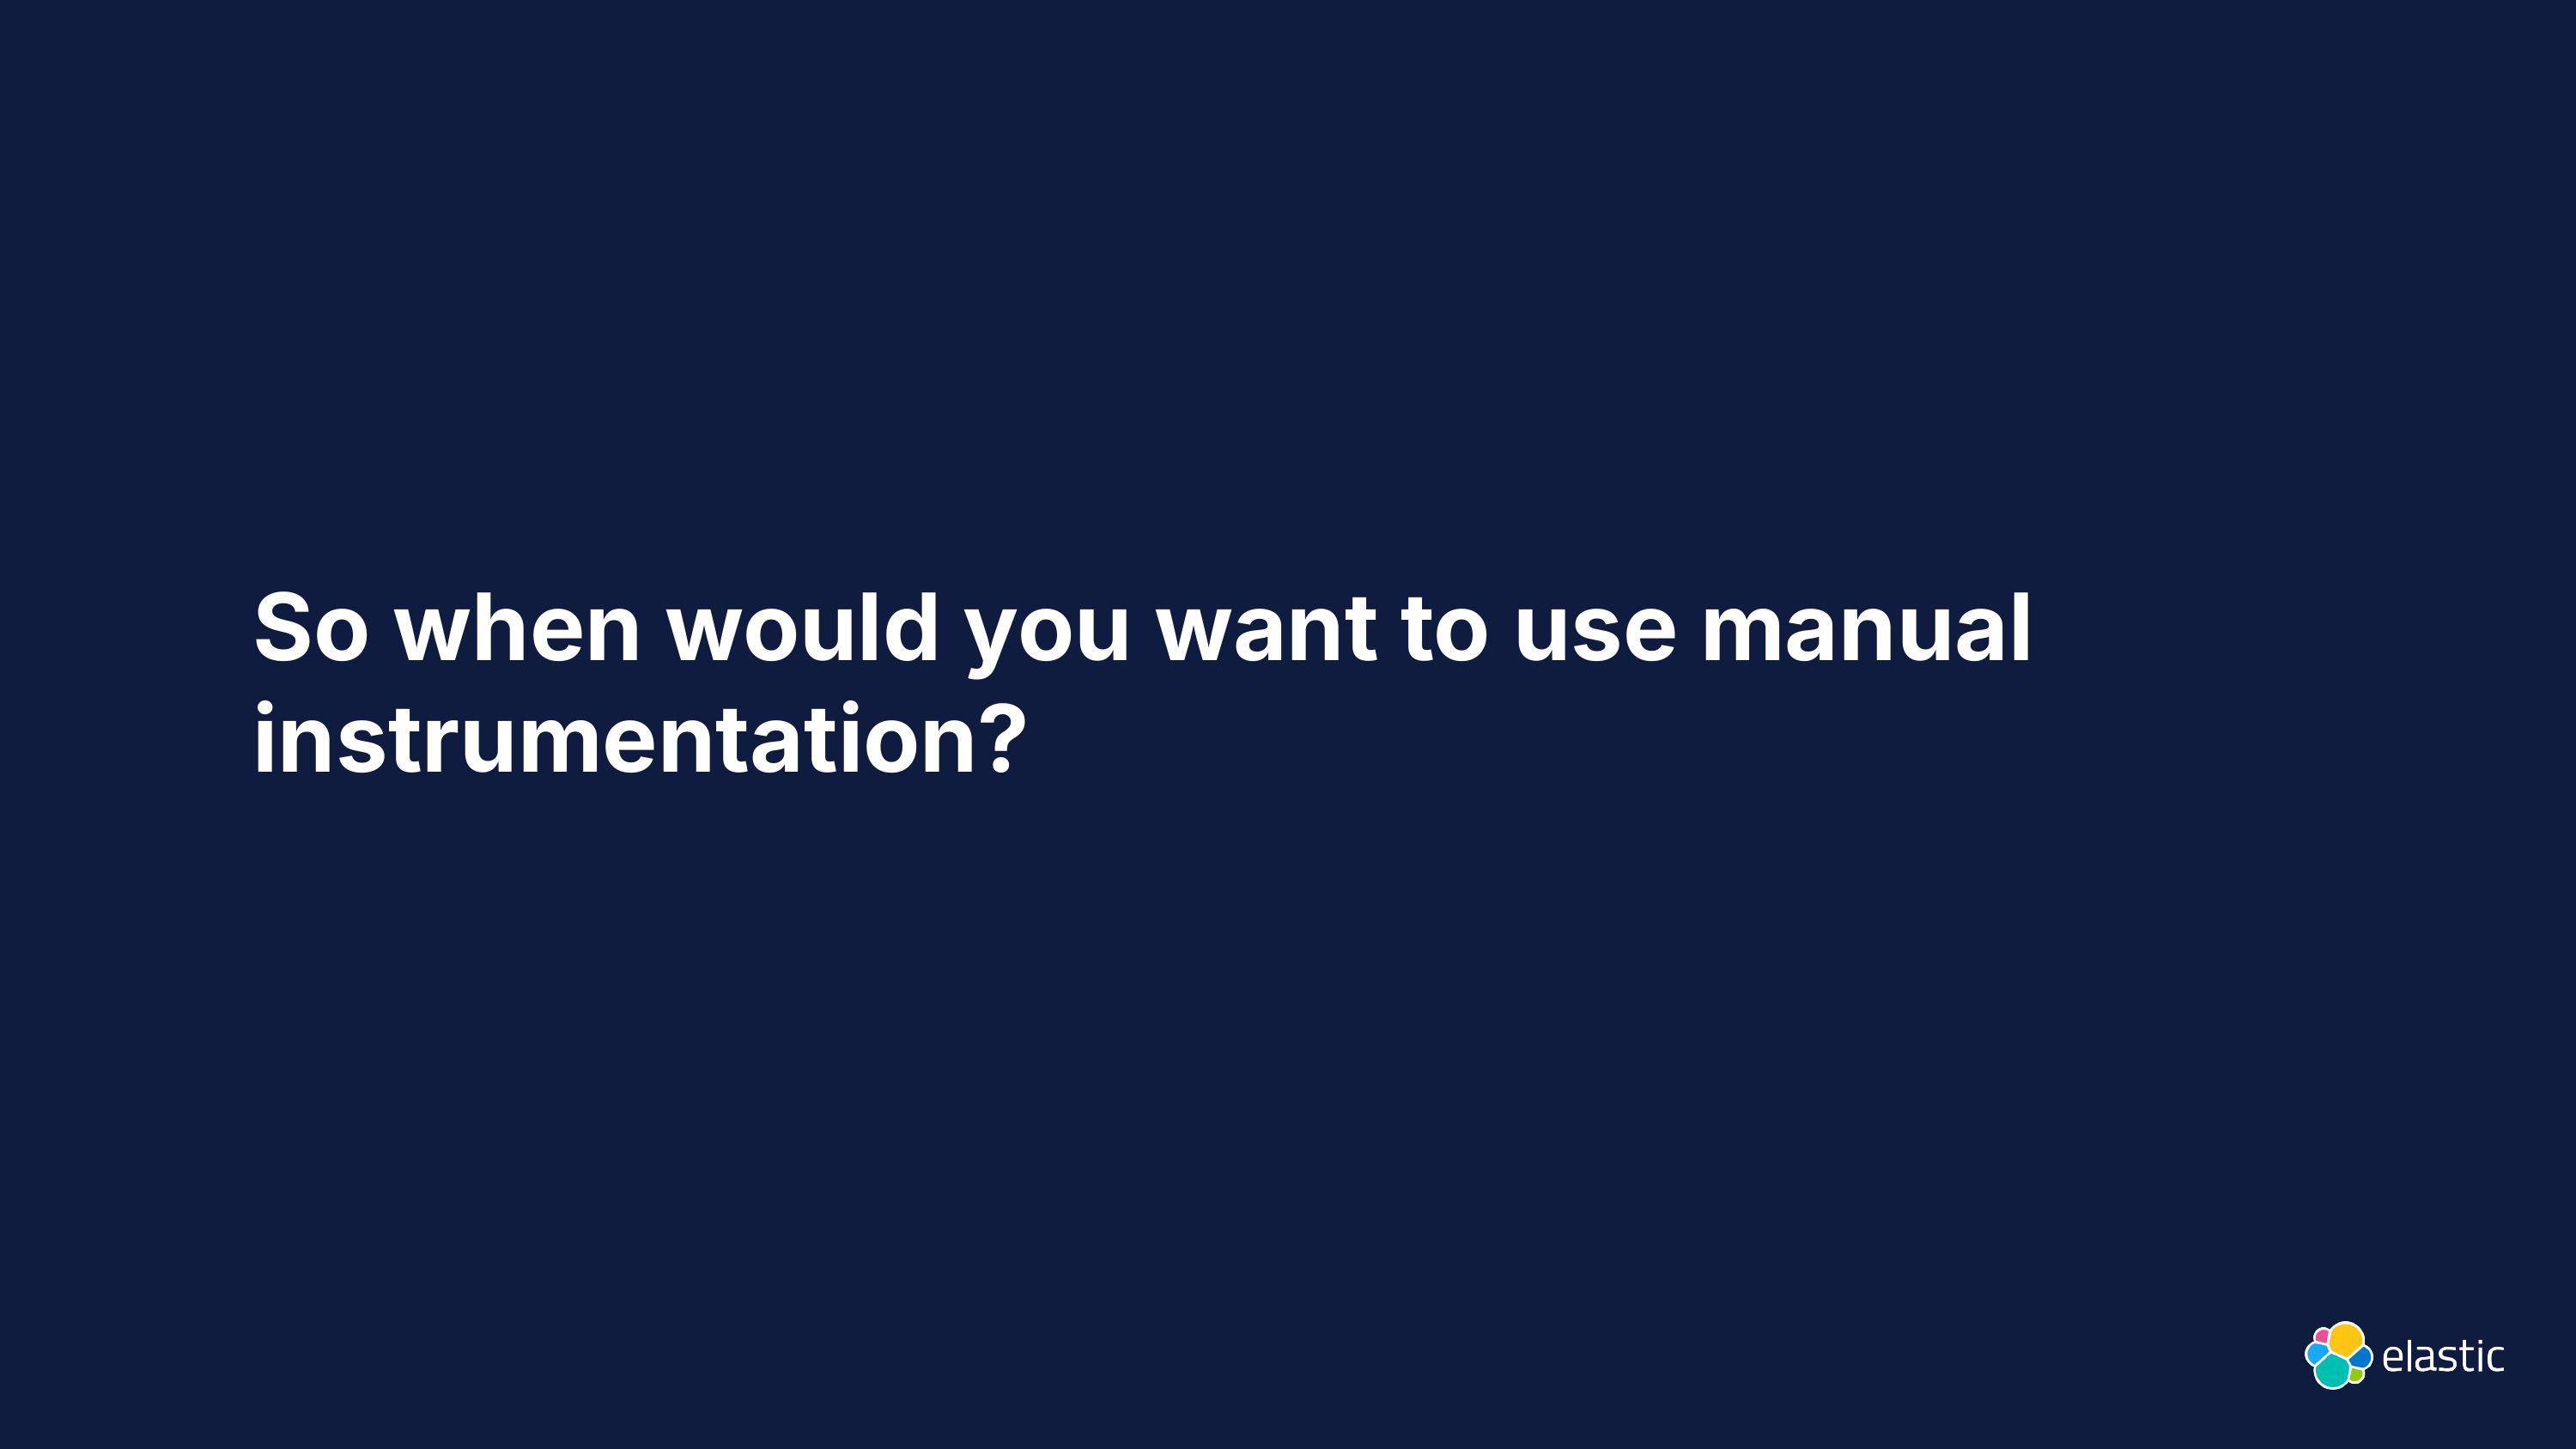

# So when would you want to use manual instrumentation?